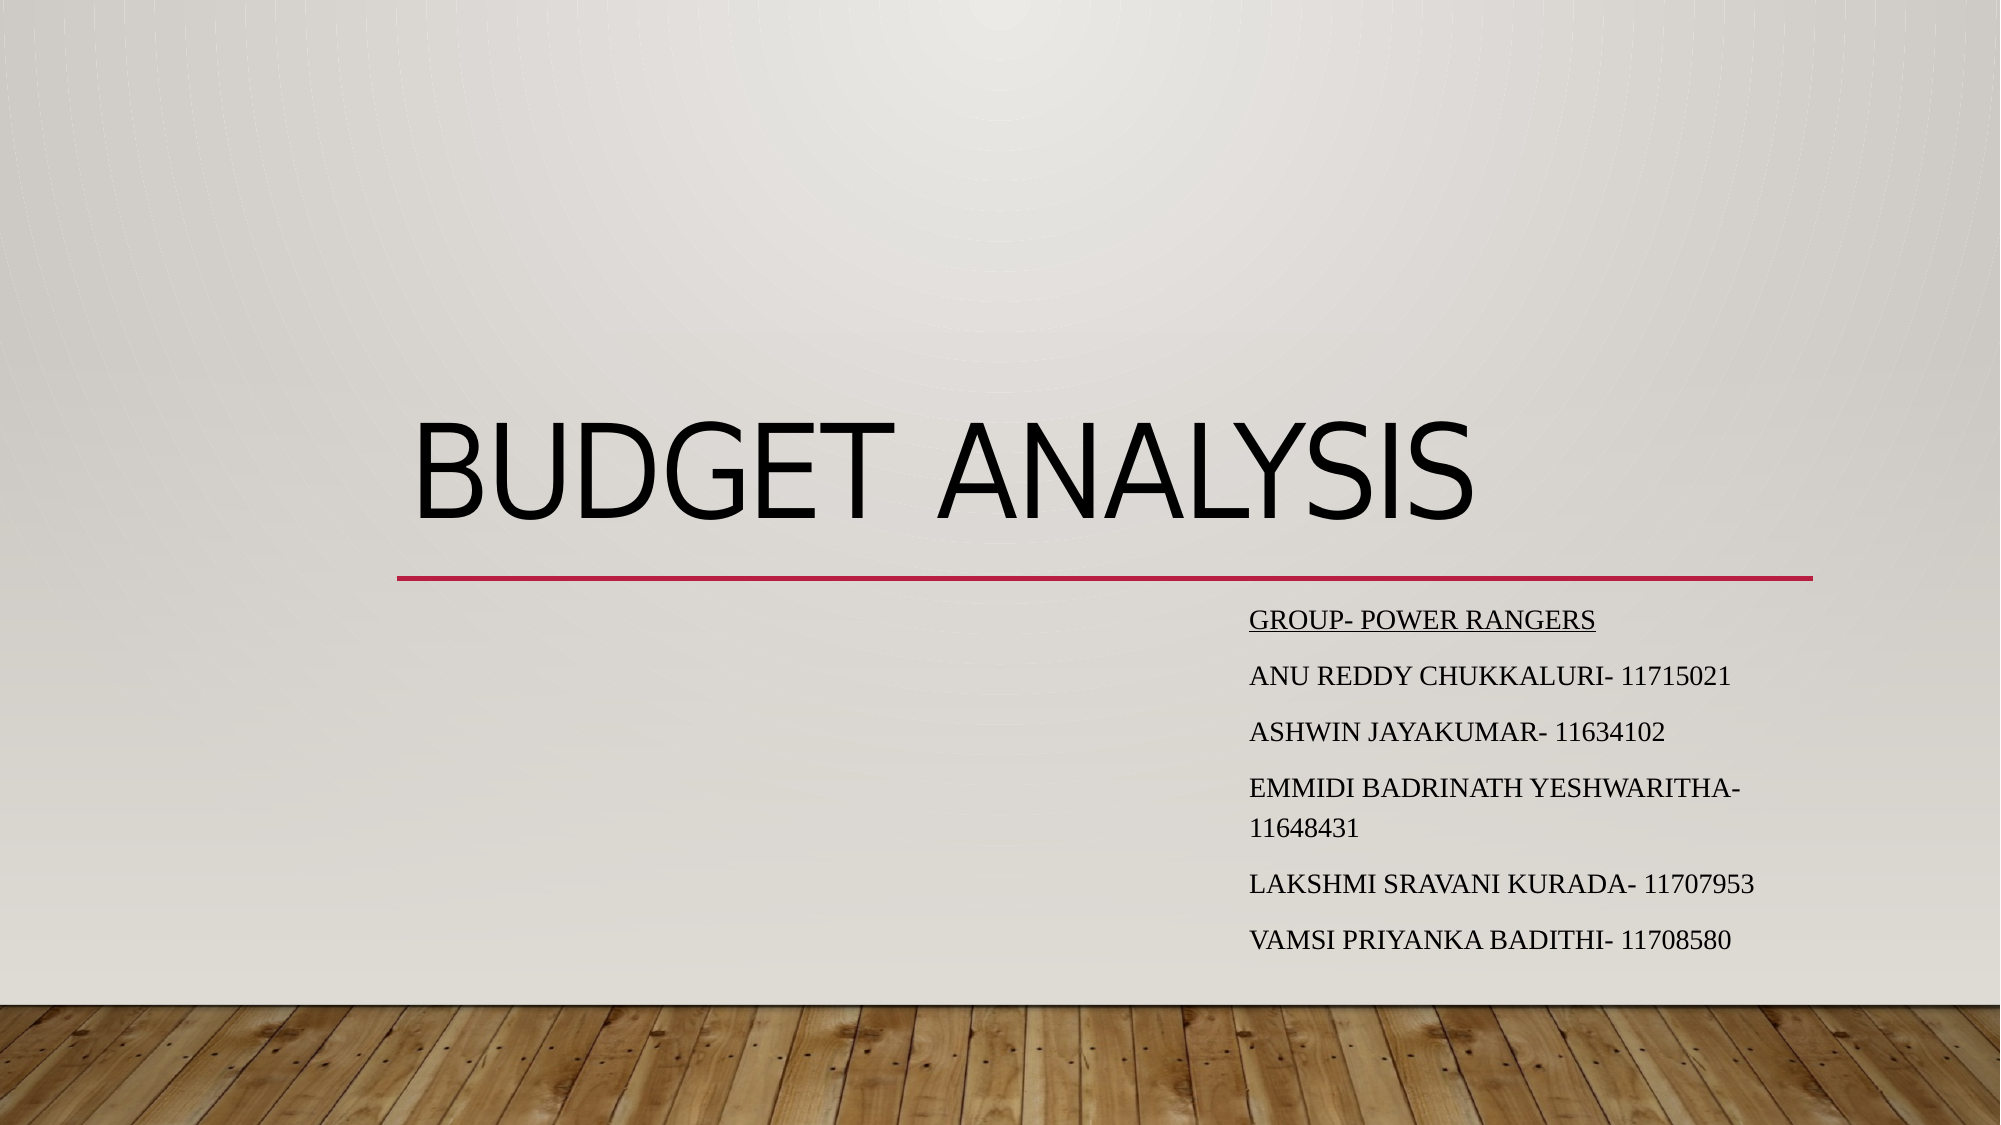

# BUDGET ANALYSIS
GROUP- POWER RANGERS
ANU REDDY CHUKKALURI- 11715021
Ashwin Jayakumar- 11634102
EMMIDI BADRINATH YESHWARITHA-11648431
LAKSHMI SRAVANI KURADA- 11707953
VAMSI PRIYANKA BADITHI- 11708580